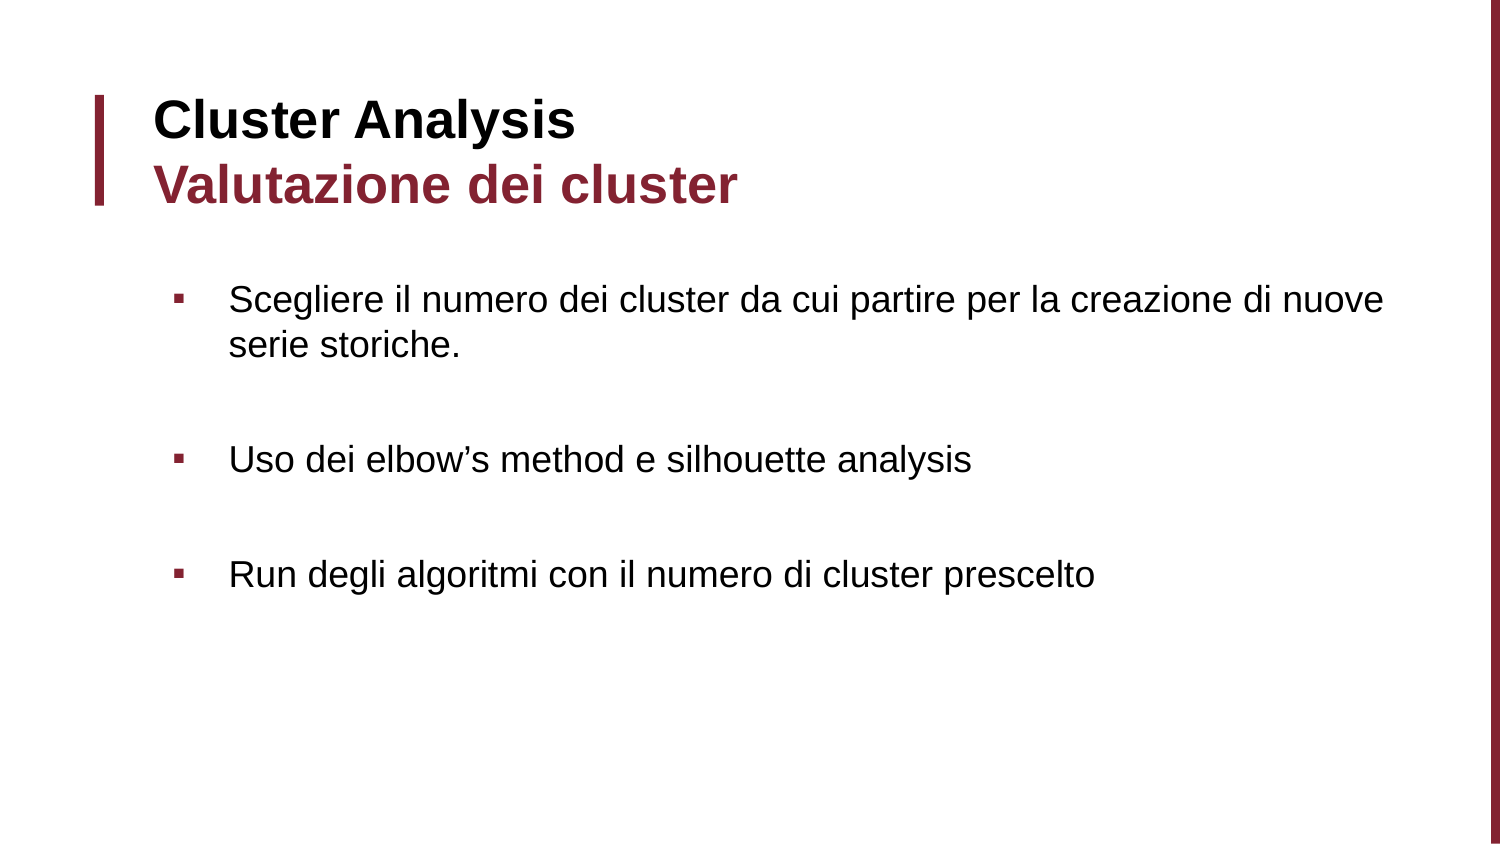

# Cluster Analysis Valutazione dei cluster
Scegliere il numero dei cluster da cui partire per la creazione di nuove serie storiche.

Uso dei elbow’s method e silhouette analysis

Run degli algoritmi con il numero di cluster prescelto